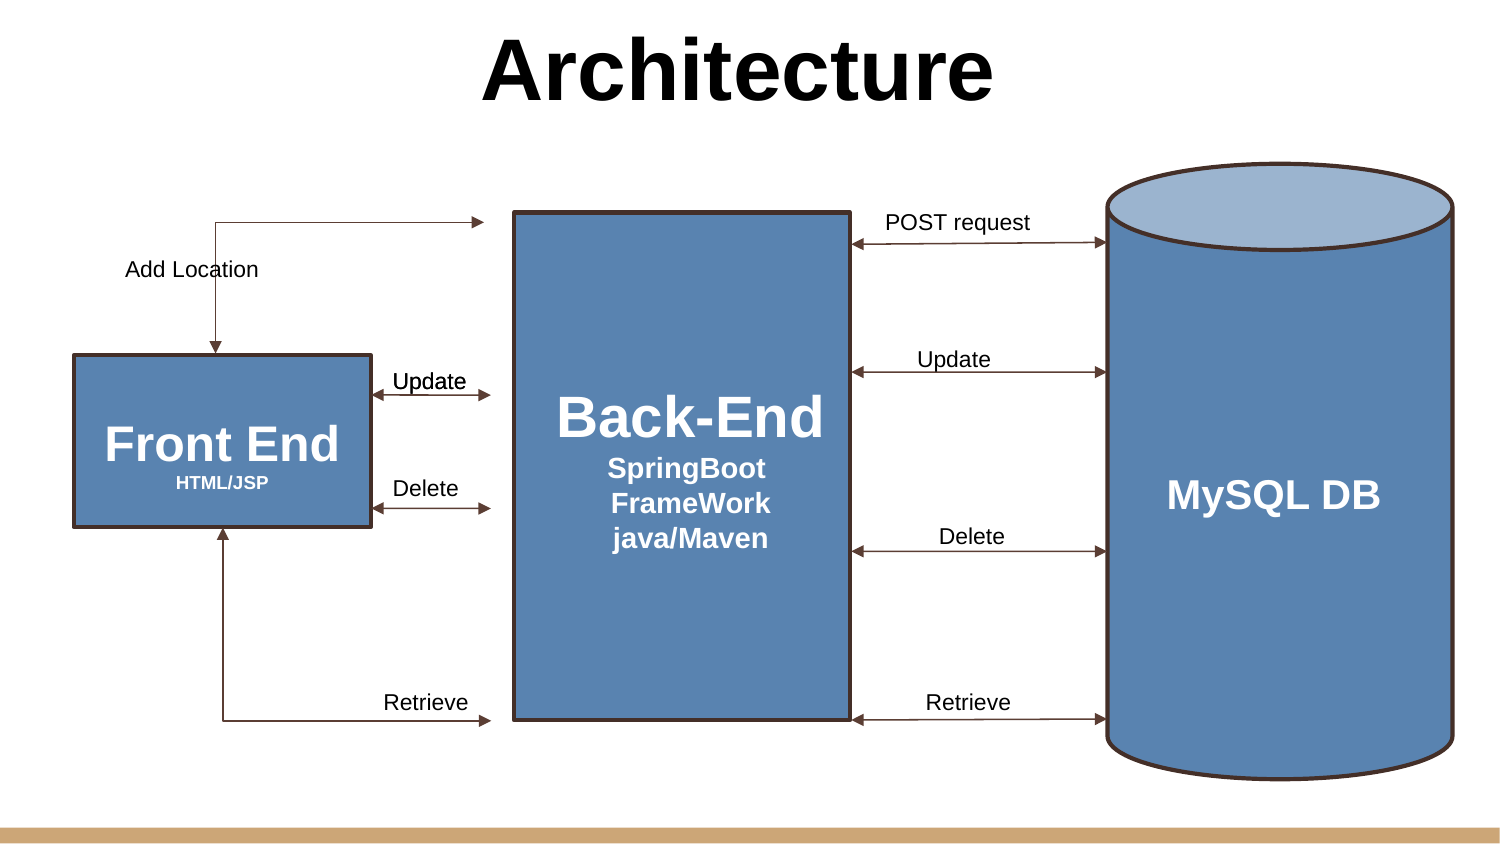

Architecture

MySQL DB

 POST request
Back-End
SpringBoot
FrameWork
java/Maven

 Add Location
Update

Front End
HTML/JSP

Update
Update

Delete

 Delete

 Retrieve
 Retrieve